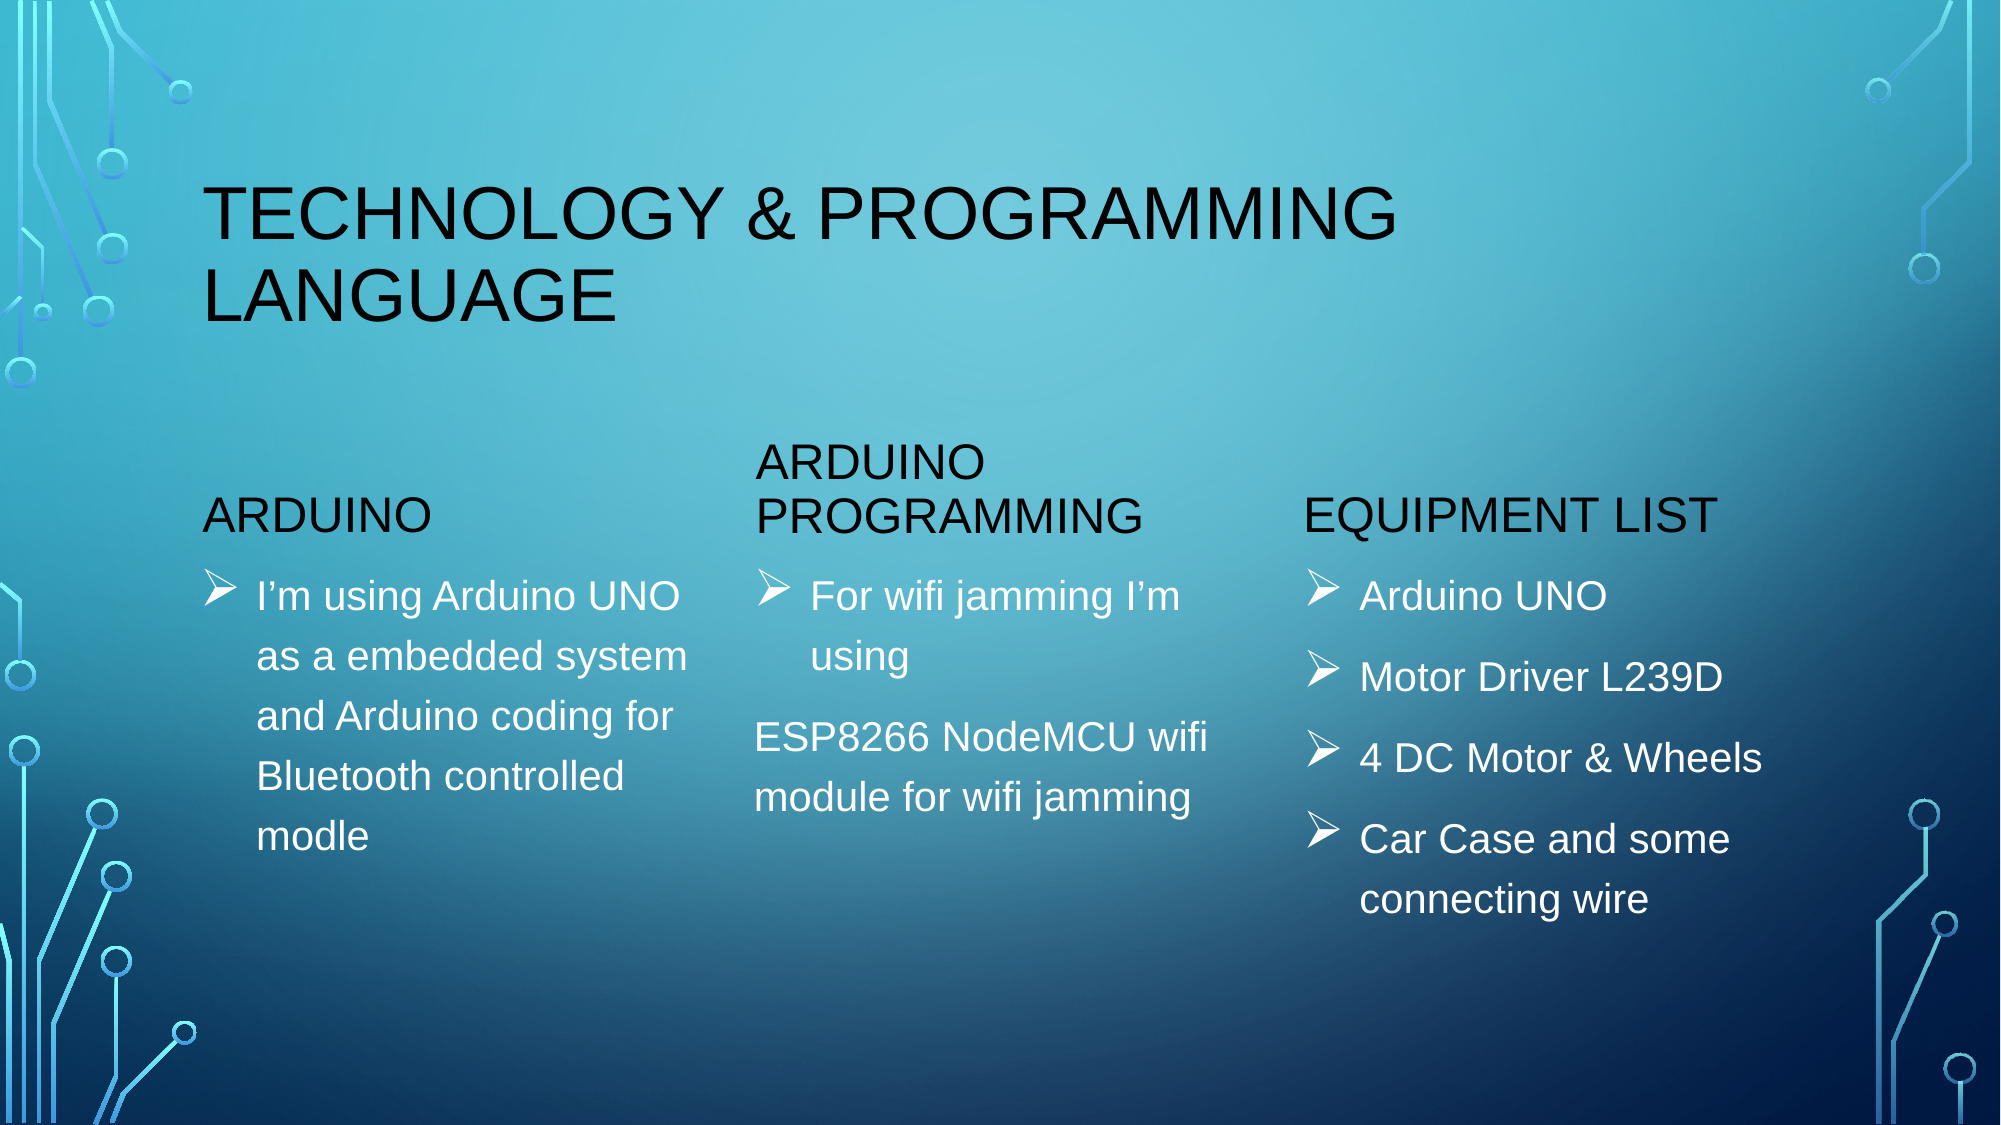

# Technology & Programming Language
Arduino
Equipment list
Arduino programming
I’m using Arduino UNO as a embedded system and Arduino coding for Bluetooth controlled modle
Arduino UNO
Motor Driver L239D
4 DC Motor & Wheels
Car Case and some connecting wire
For wifi jamming I’m using
ESP8266 NodeMCU wifi module for wifi jamming